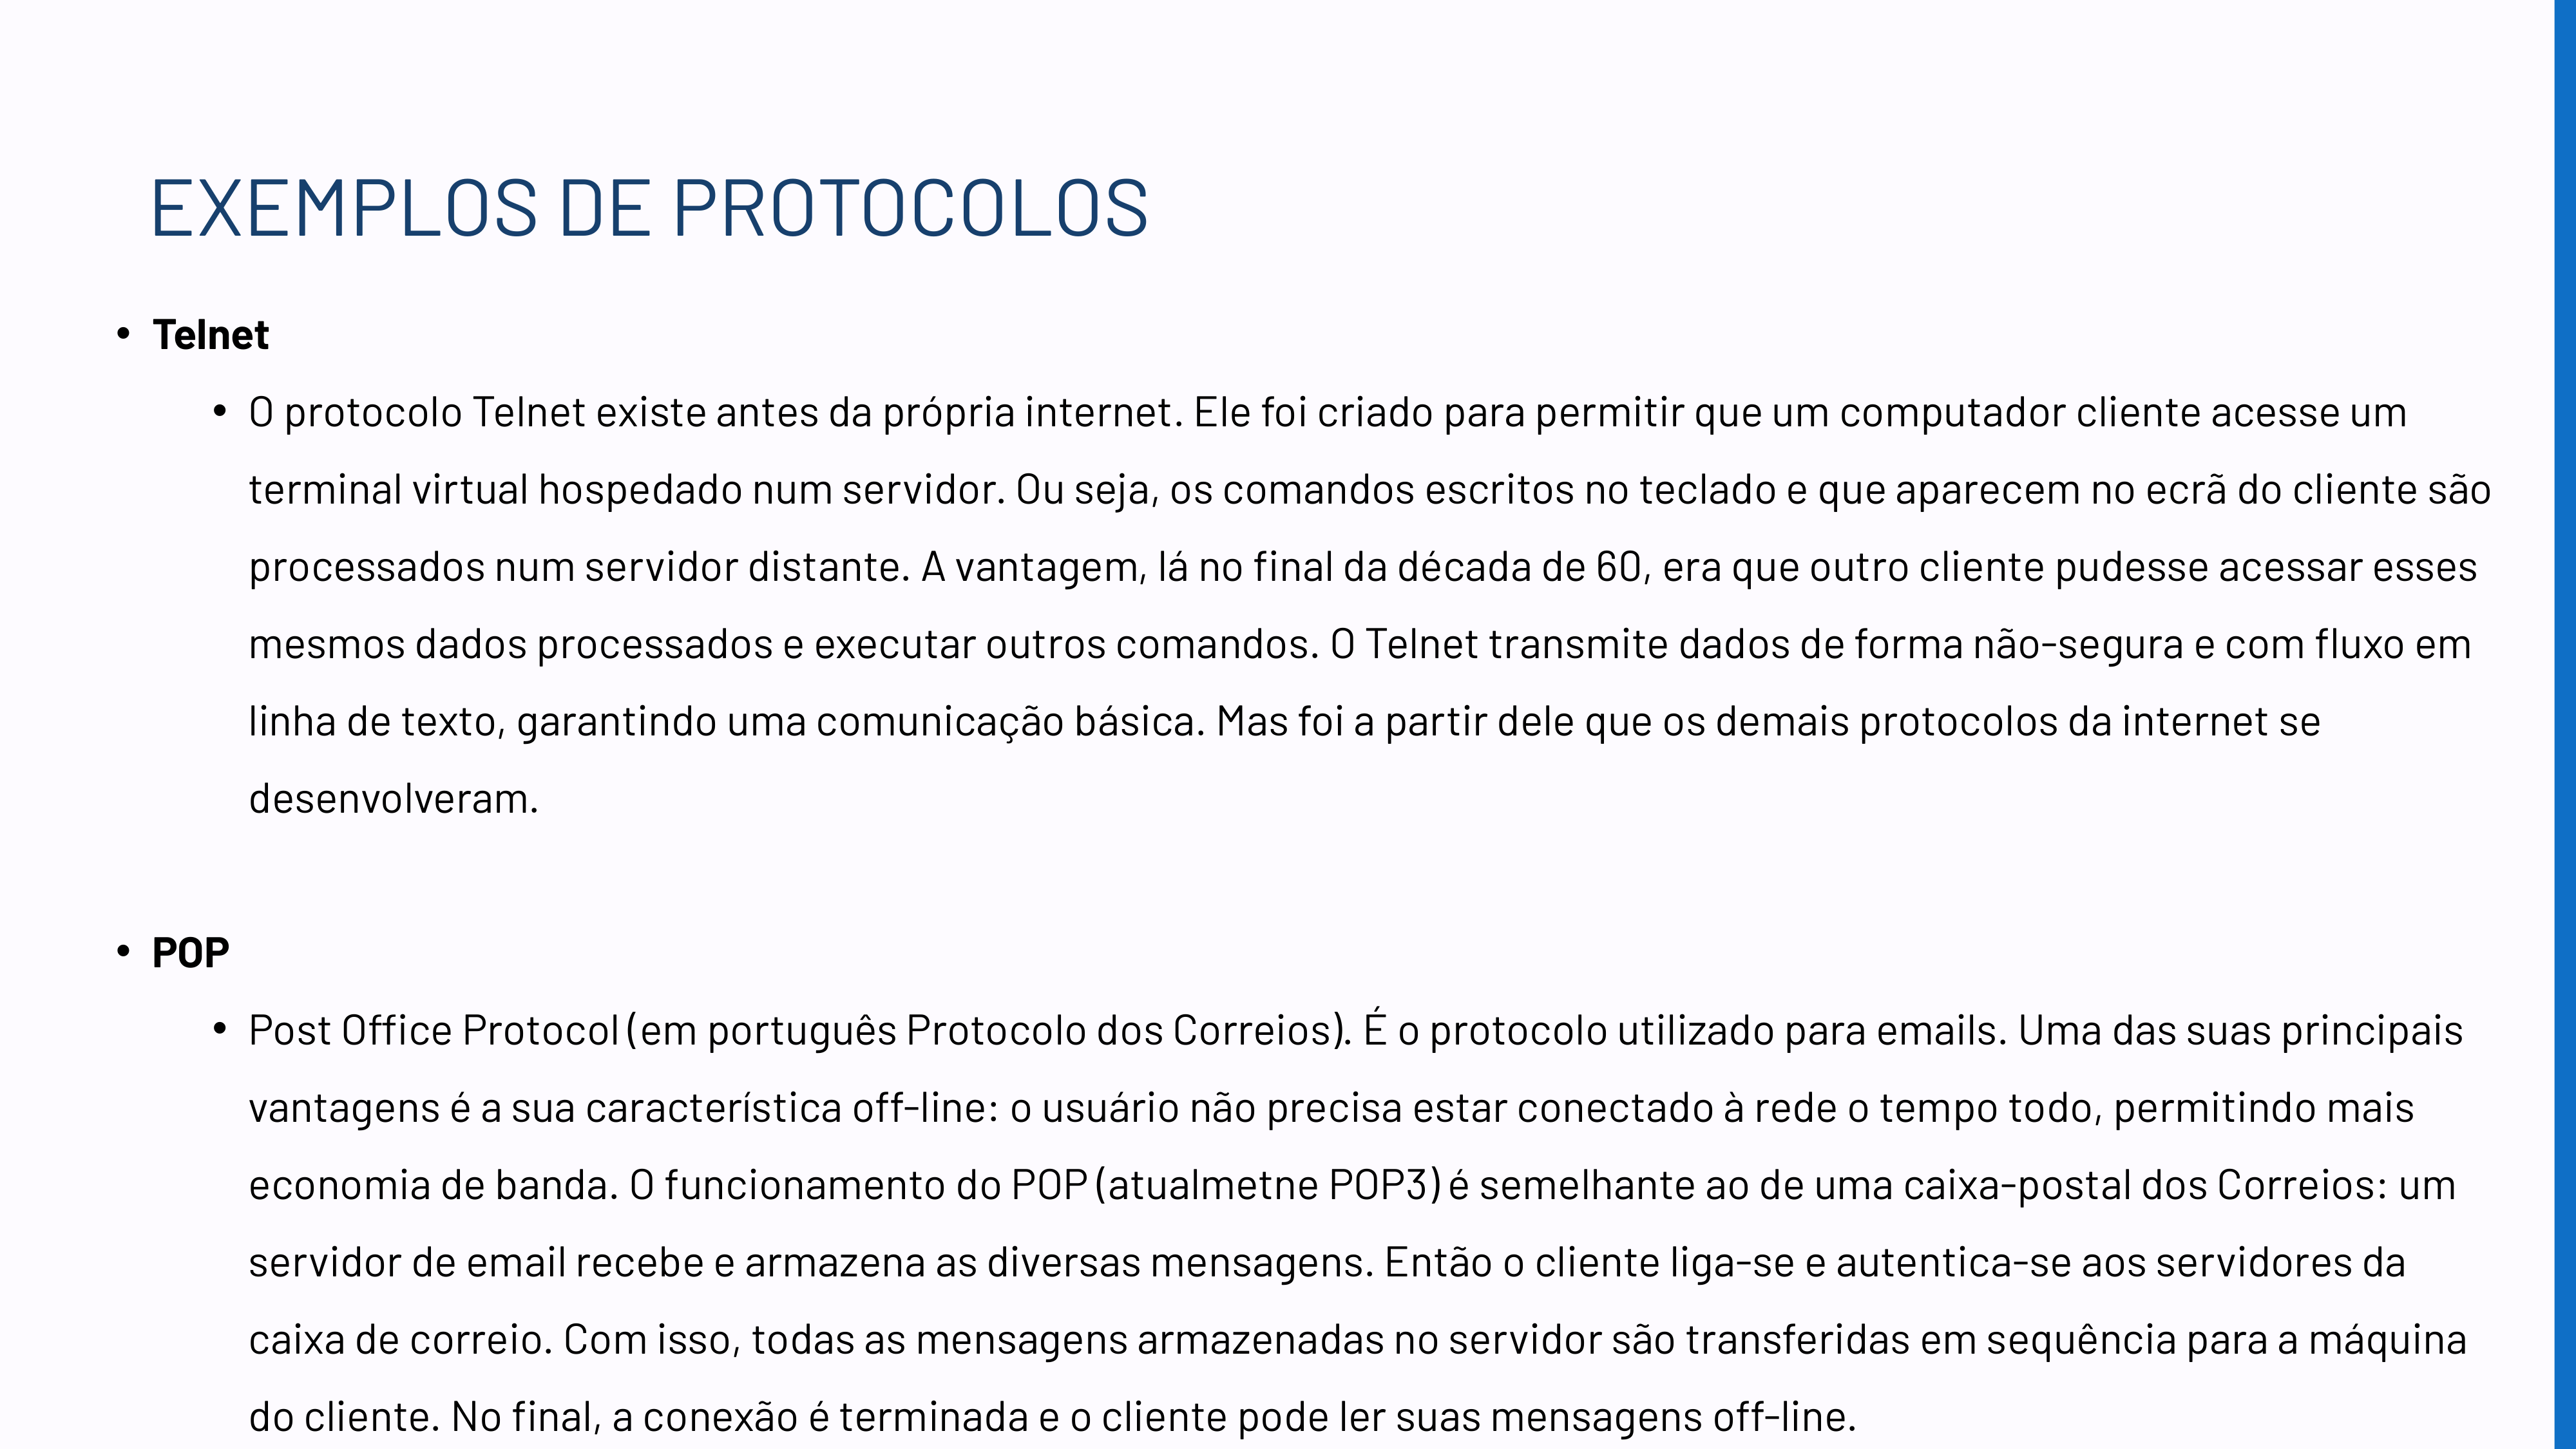

EXEMPLOS DE PROTOCOLOS
Telnet
O protocolo Telnet existe antes da própria internet. Ele foi criado para permitir que um computador cliente acesse um terminal virtual hospedado num servidor. Ou seja, os comandos escritos no teclado e que aparecem no ecrã do cliente são processados num servidor distante. A vantagem, lá no final da década de 60, era que outro cliente pudesse acessar esses mesmos dados processados e executar outros comandos. O Telnet transmite dados de forma não-segura e com fluxo em linha de texto, garantindo uma comunicação básica. Mas foi a partir dele que os demais protocolos da internet se desenvolveram.

POP
Post Office Protocol (em português Protocolo dos Correios). É o protocolo utilizado para emails. Uma das suas principais vantagens é a sua característica off-line: o usuário não precisa estar conectado à rede o tempo todo, permitindo mais economia de banda. O funcionamento do POP (atualmetne POP3) é semelhante ao de uma caixa-postal dos Correios: um servidor de email recebe e armazena as diversas mensagens. Então o cliente liga-se e autentica-se aos servidores da caixa de correio. Com isso, todas as mensagens armazenadas no servidor são transferidas em sequência para a máquina do cliente. No final, a conexão é terminada e o cliente pode ler suas mensagens off-line.